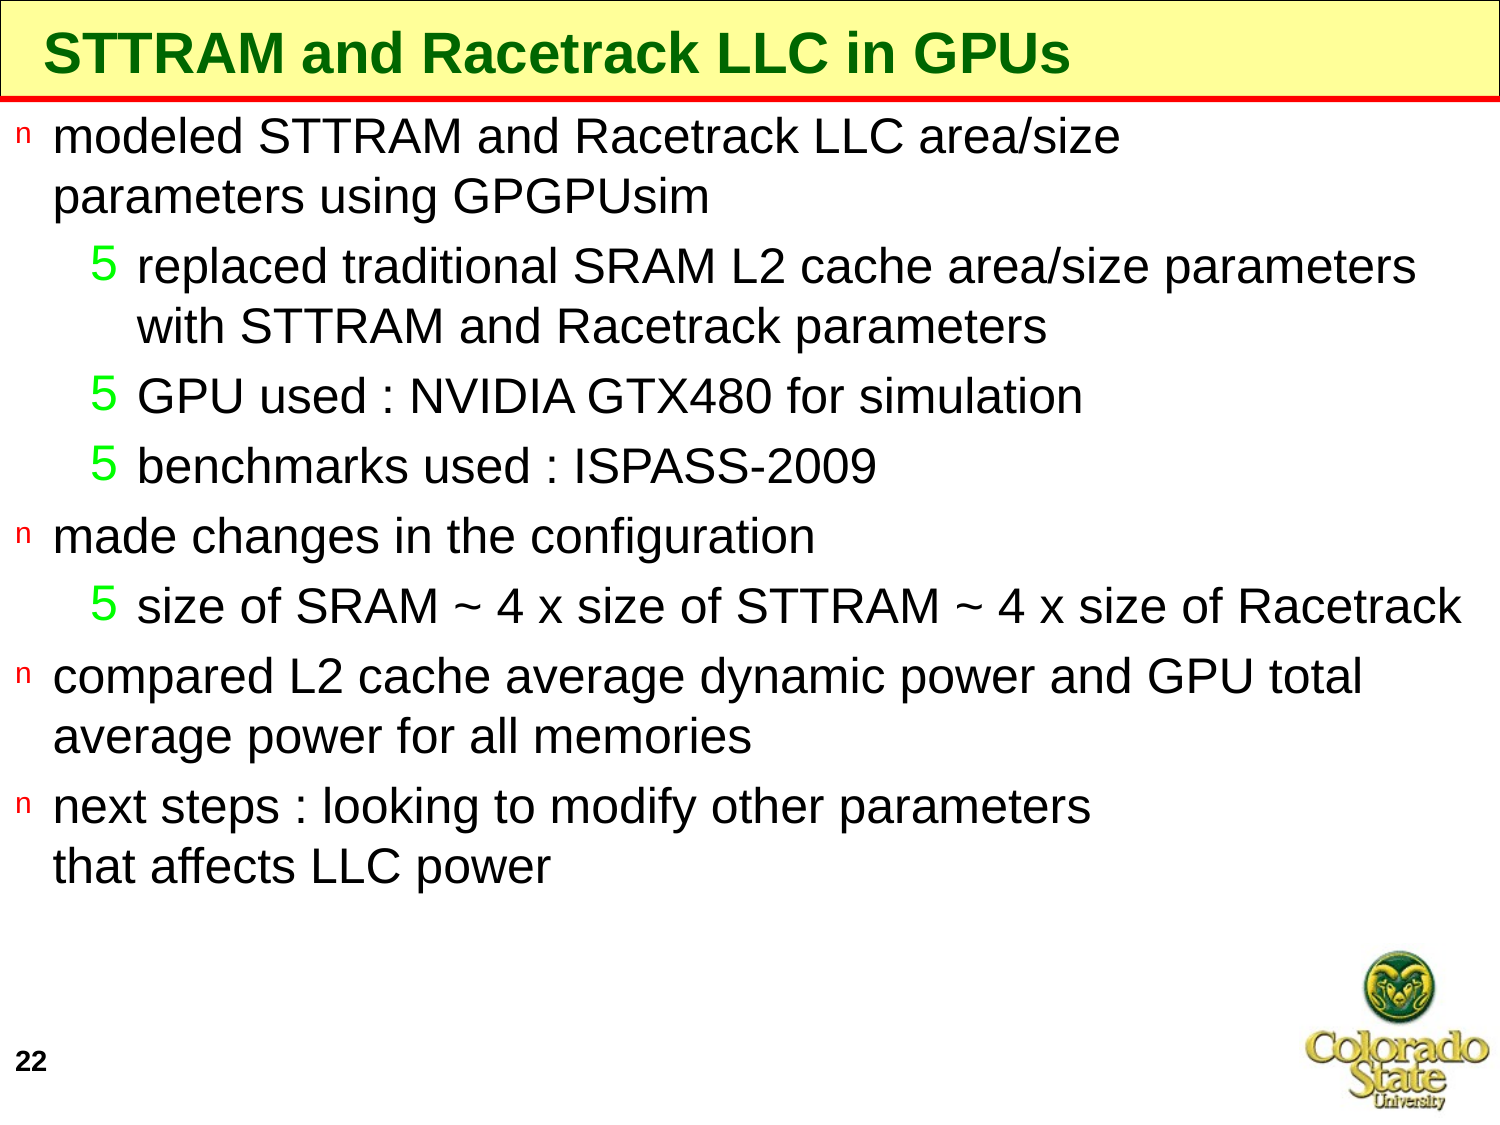

# STTRAM and Racetrack LLC in GPUs
modeled STTRAM and Racetrack LLC area/size
parameters using GPGPUsim
replaced traditional SRAM L2 cache area/size parameters with STTRAM and Racetrack parameters
GPU used : NVIDIA GTX480 for simulation
benchmarks used : ISPASS-2009
made changes in the configuration
size of SRAM ~ 4 x size of STTRAM ~ 4 x size of Racetrack
compared L2 cache average dynamic power and GPU total average power for all memories
next steps : looking to modify other parameters
that affects LLC power
22